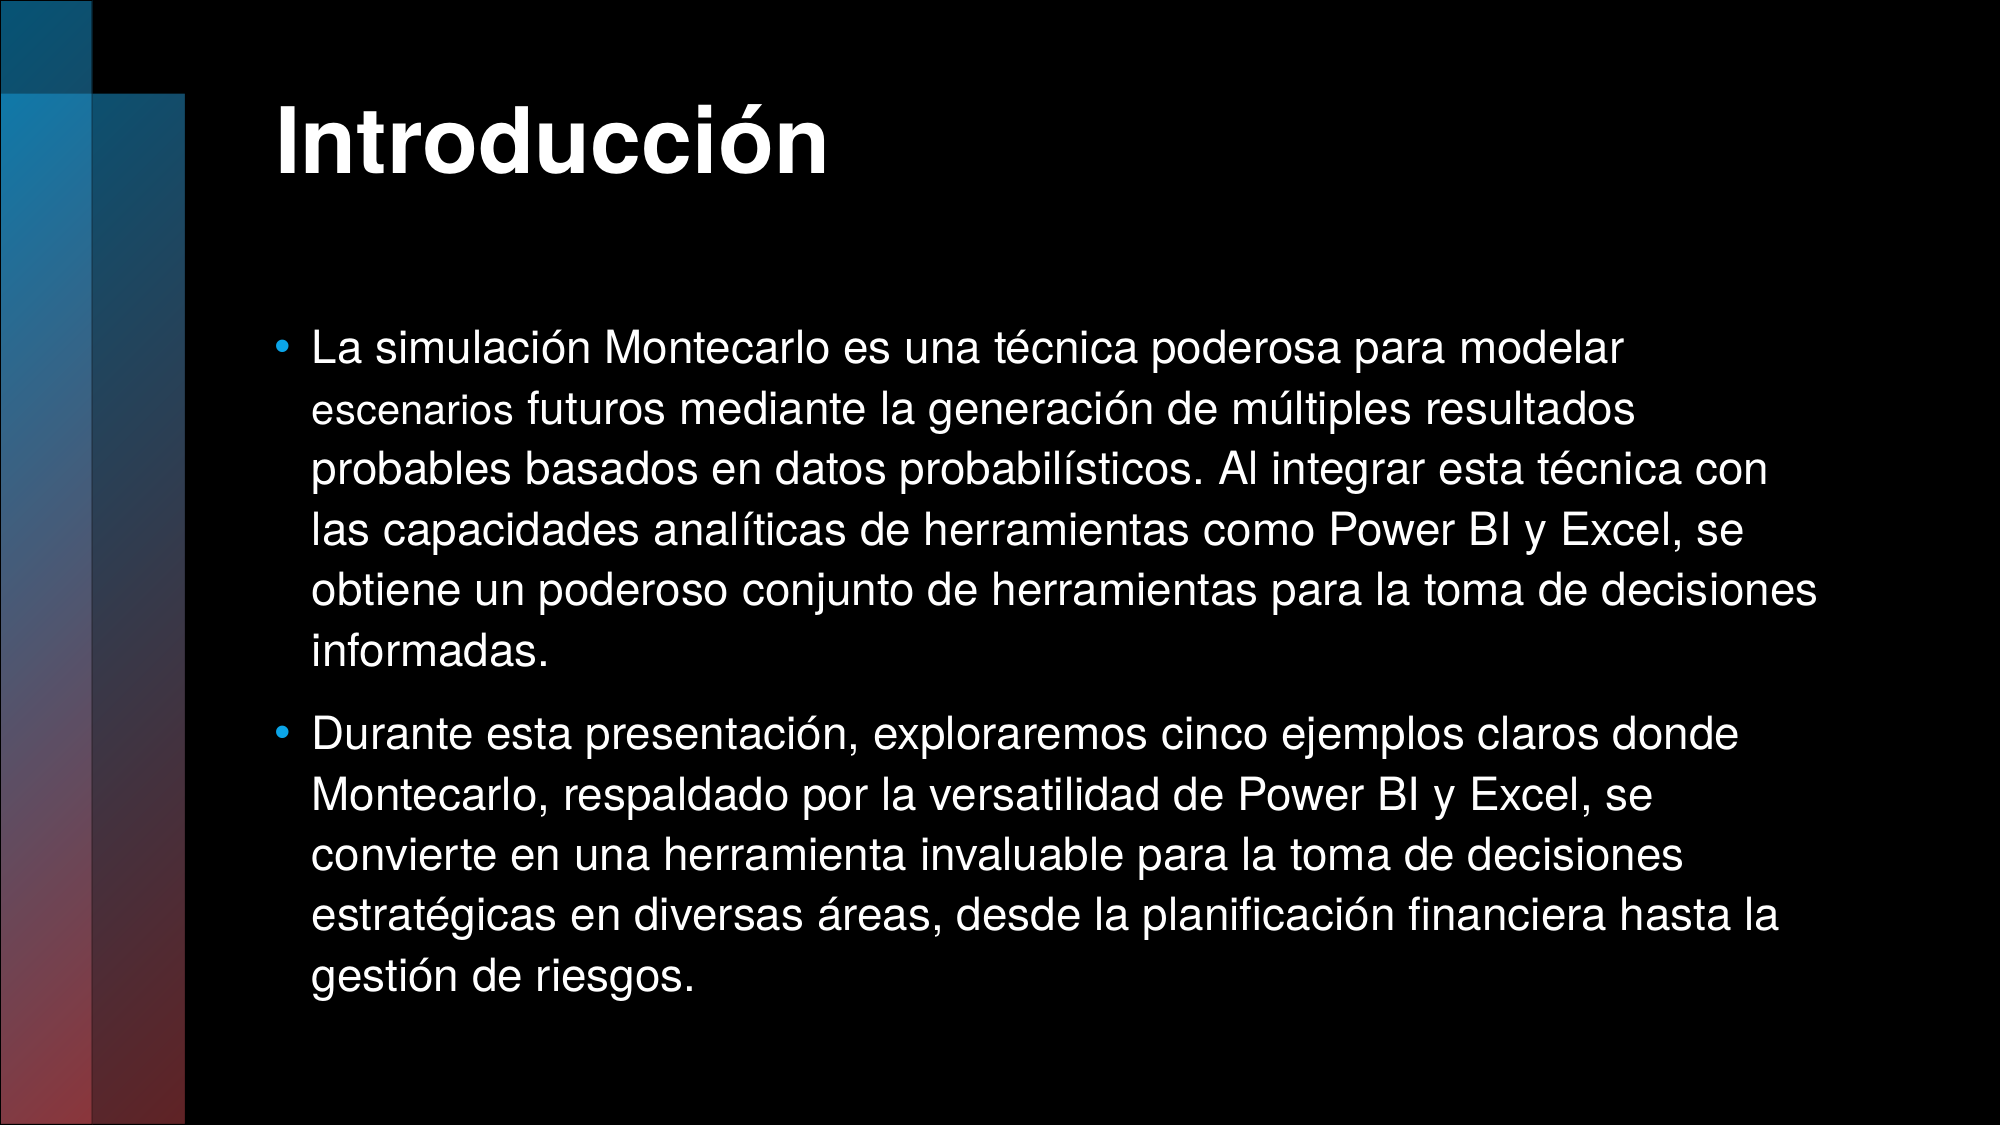

# Introducción
La simulación Montecarlo es una técnica poderosa para modelar escenarios futuros mediante la generación de múltiples resultados probables basados en datos probabilísticos. Al integrar esta técnica con las capacidades analíticas de herramientas como Power BI y Excel, se obtiene un poderoso conjunto de herramientas para la toma de decisiones informadas.
Durante esta presentación, exploraremos cinco ejemplos claros donde Montecarlo, respaldado por la versatilidad de Power BI y Excel, se convierte en una herramienta invaluable para la toma de decisiones estratégicas en diversas áreas, desde la planificación financiera hasta la gestión de riesgos.